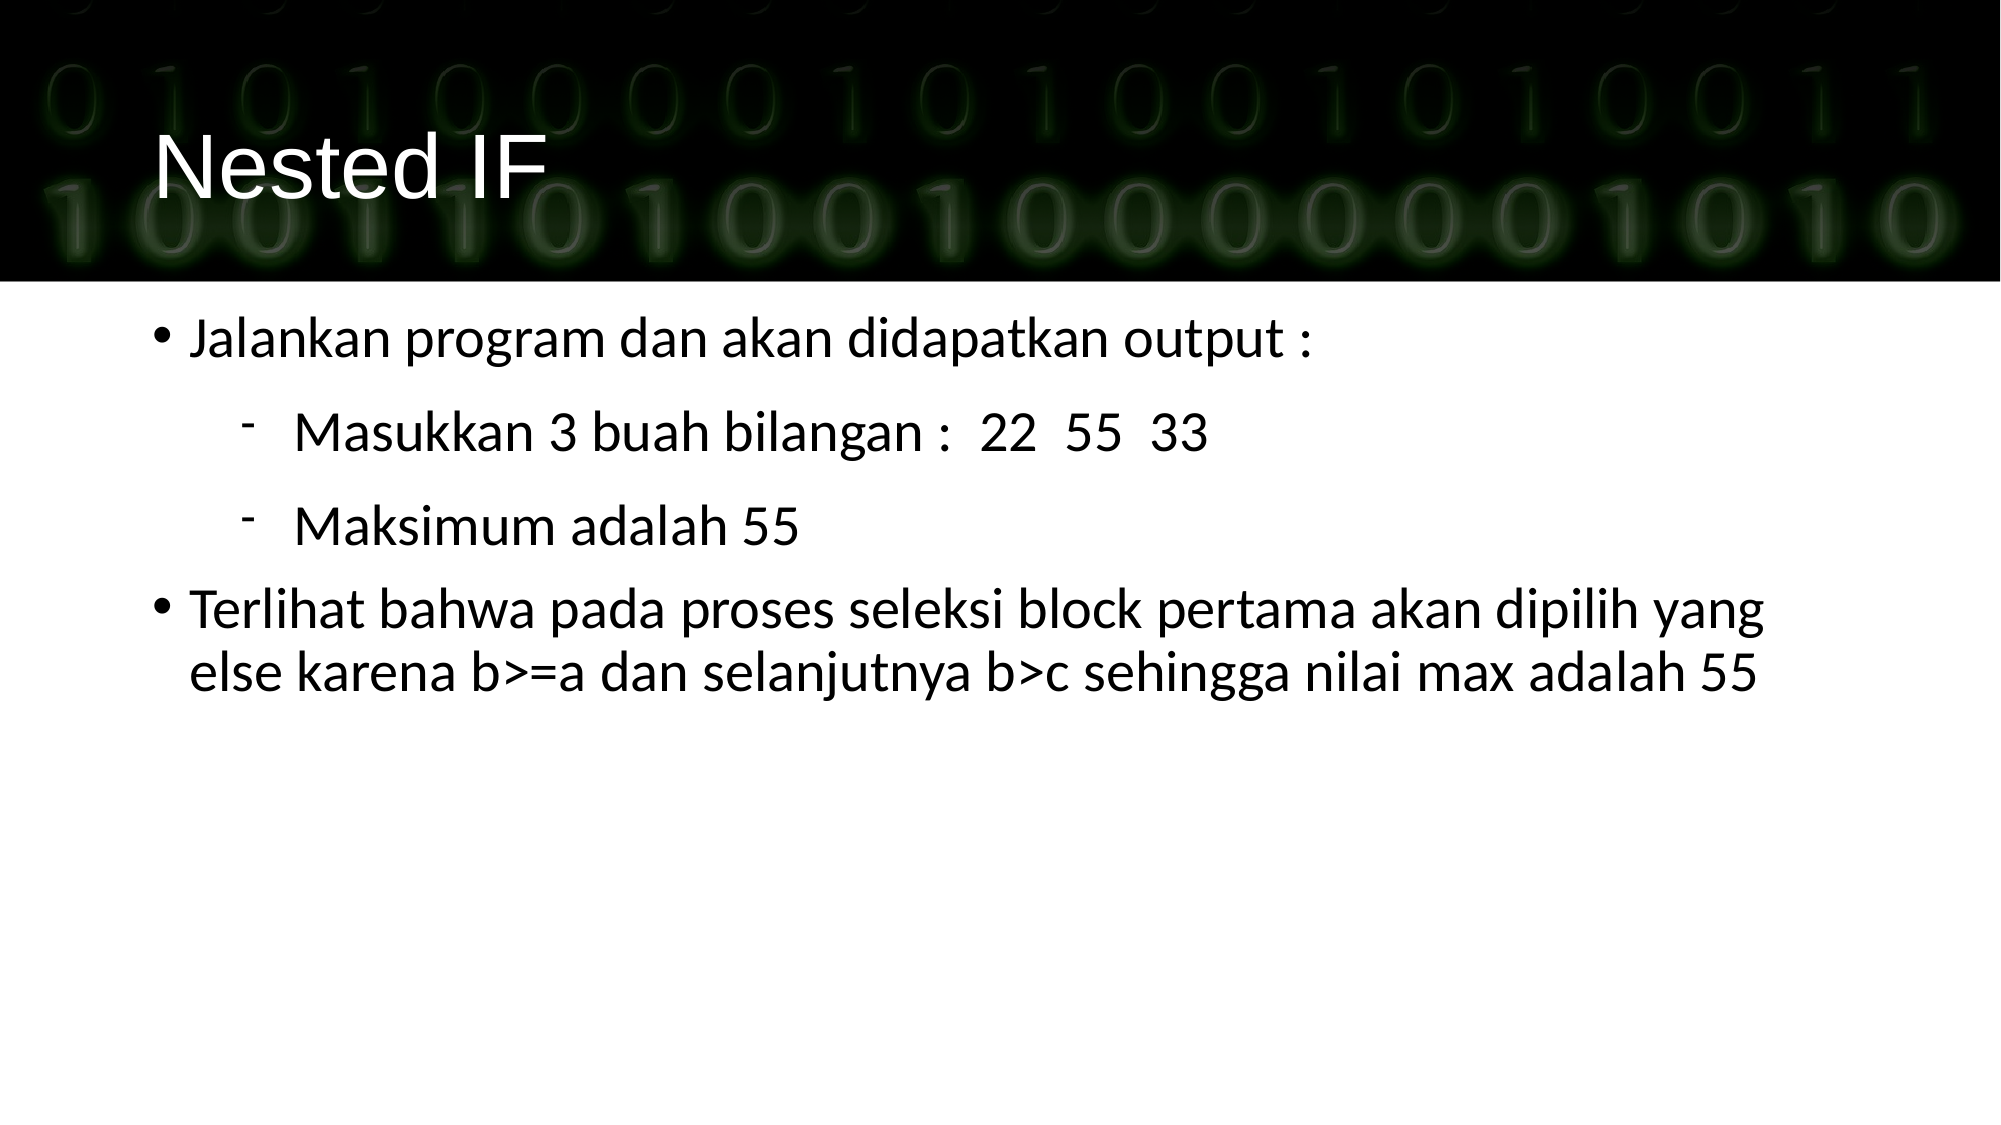

Nested IF
Jalankan program dan akan didapatkan output :
Masukkan 3 buah bilangan :  22  55  33
Maksimum adalah 55
Terlihat bahwa pada proses seleksi block pertama akan dipilih yang else karena b>=a dan selanjutnya b>c sehingga nilai max adalah 55